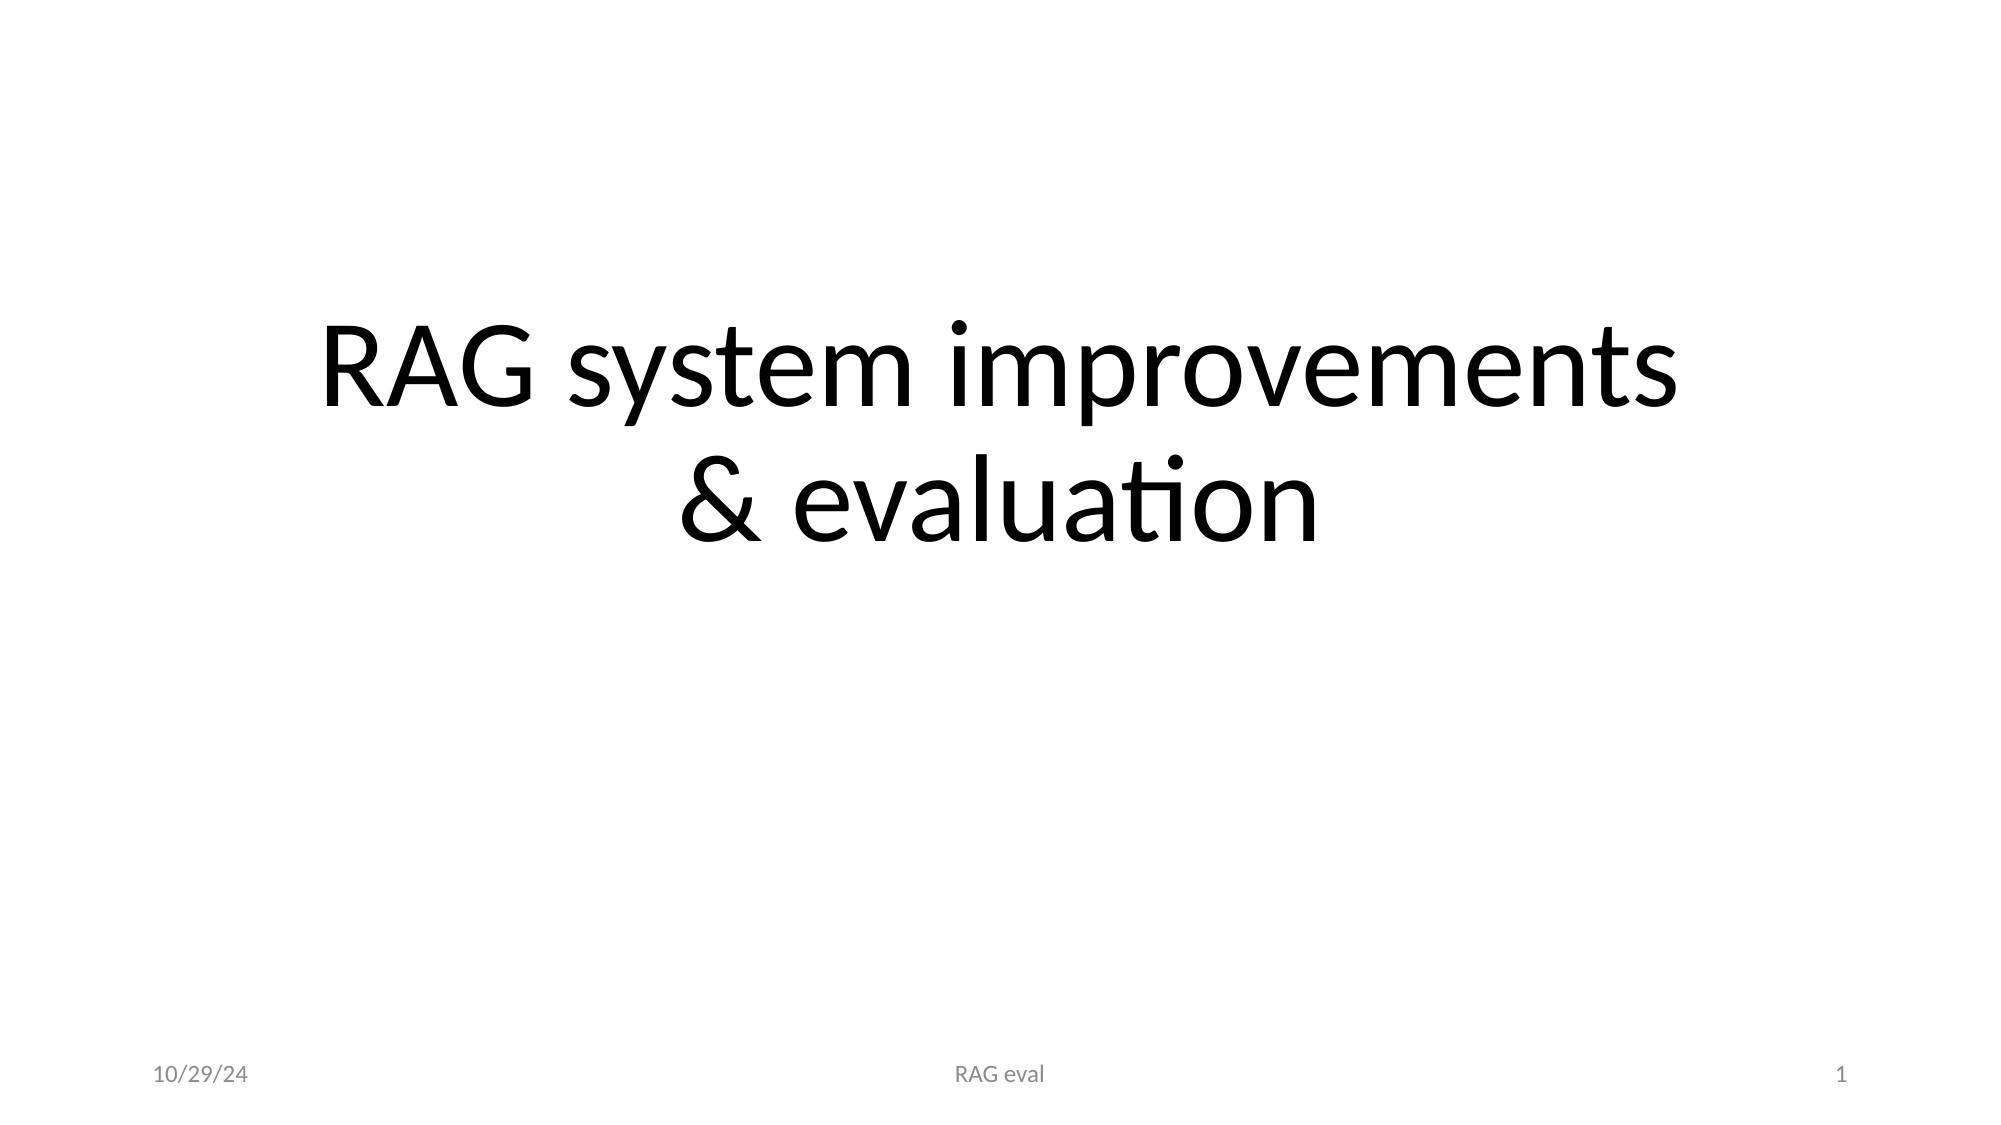

# RAG system improvements & evaluation

10/29/24
RAG eval
1